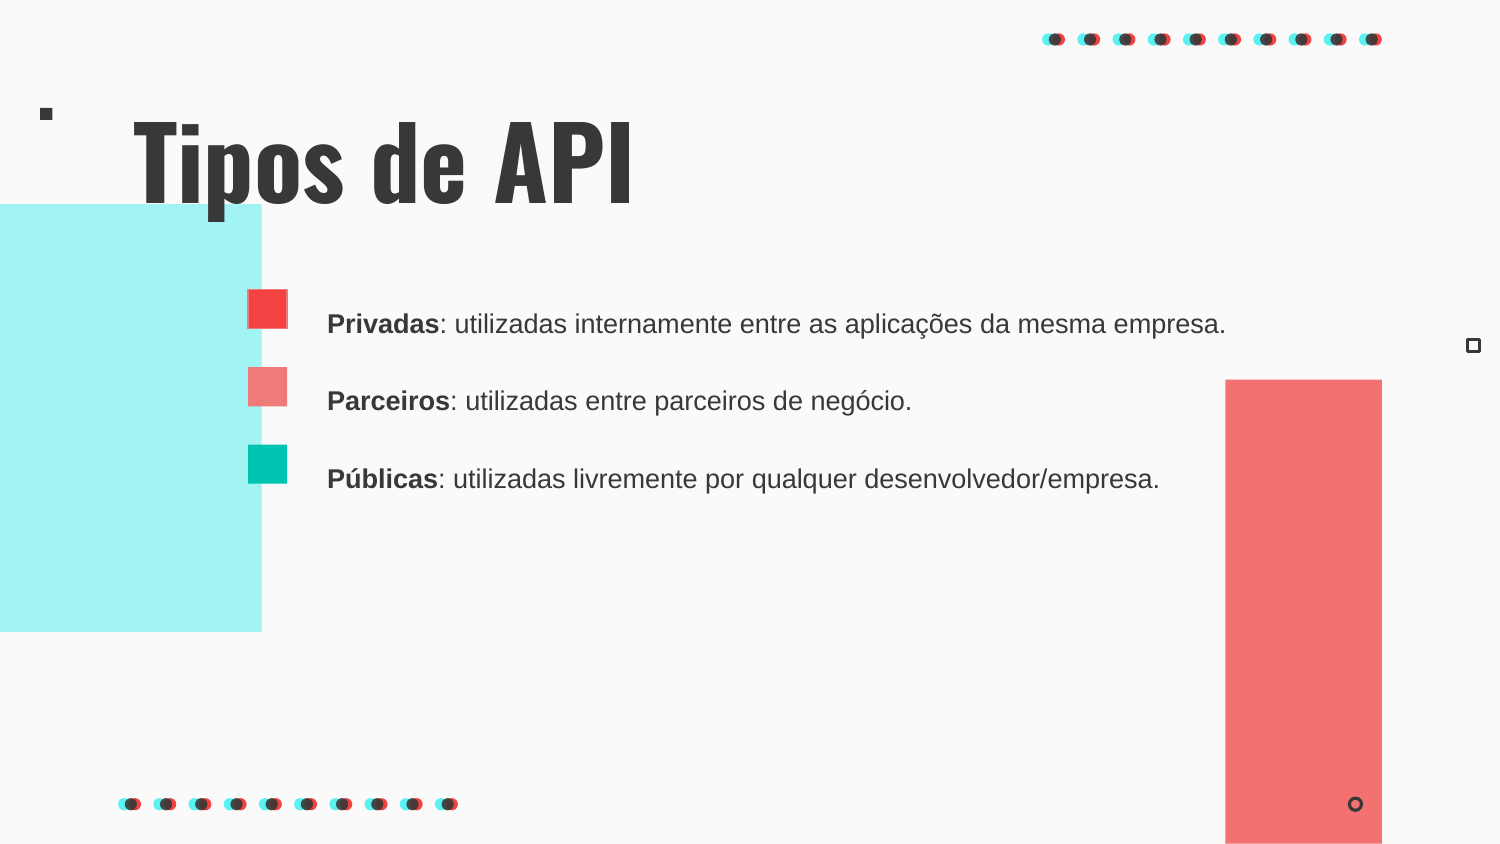

Tipos de API
Privadas: utilizadas internamente entre as aplicações da mesma empresa.

Parceiros: utilizadas entre parceiros de negócio.

Públicas: utilizadas livremente por qualquer desenvolvedor/empresa.